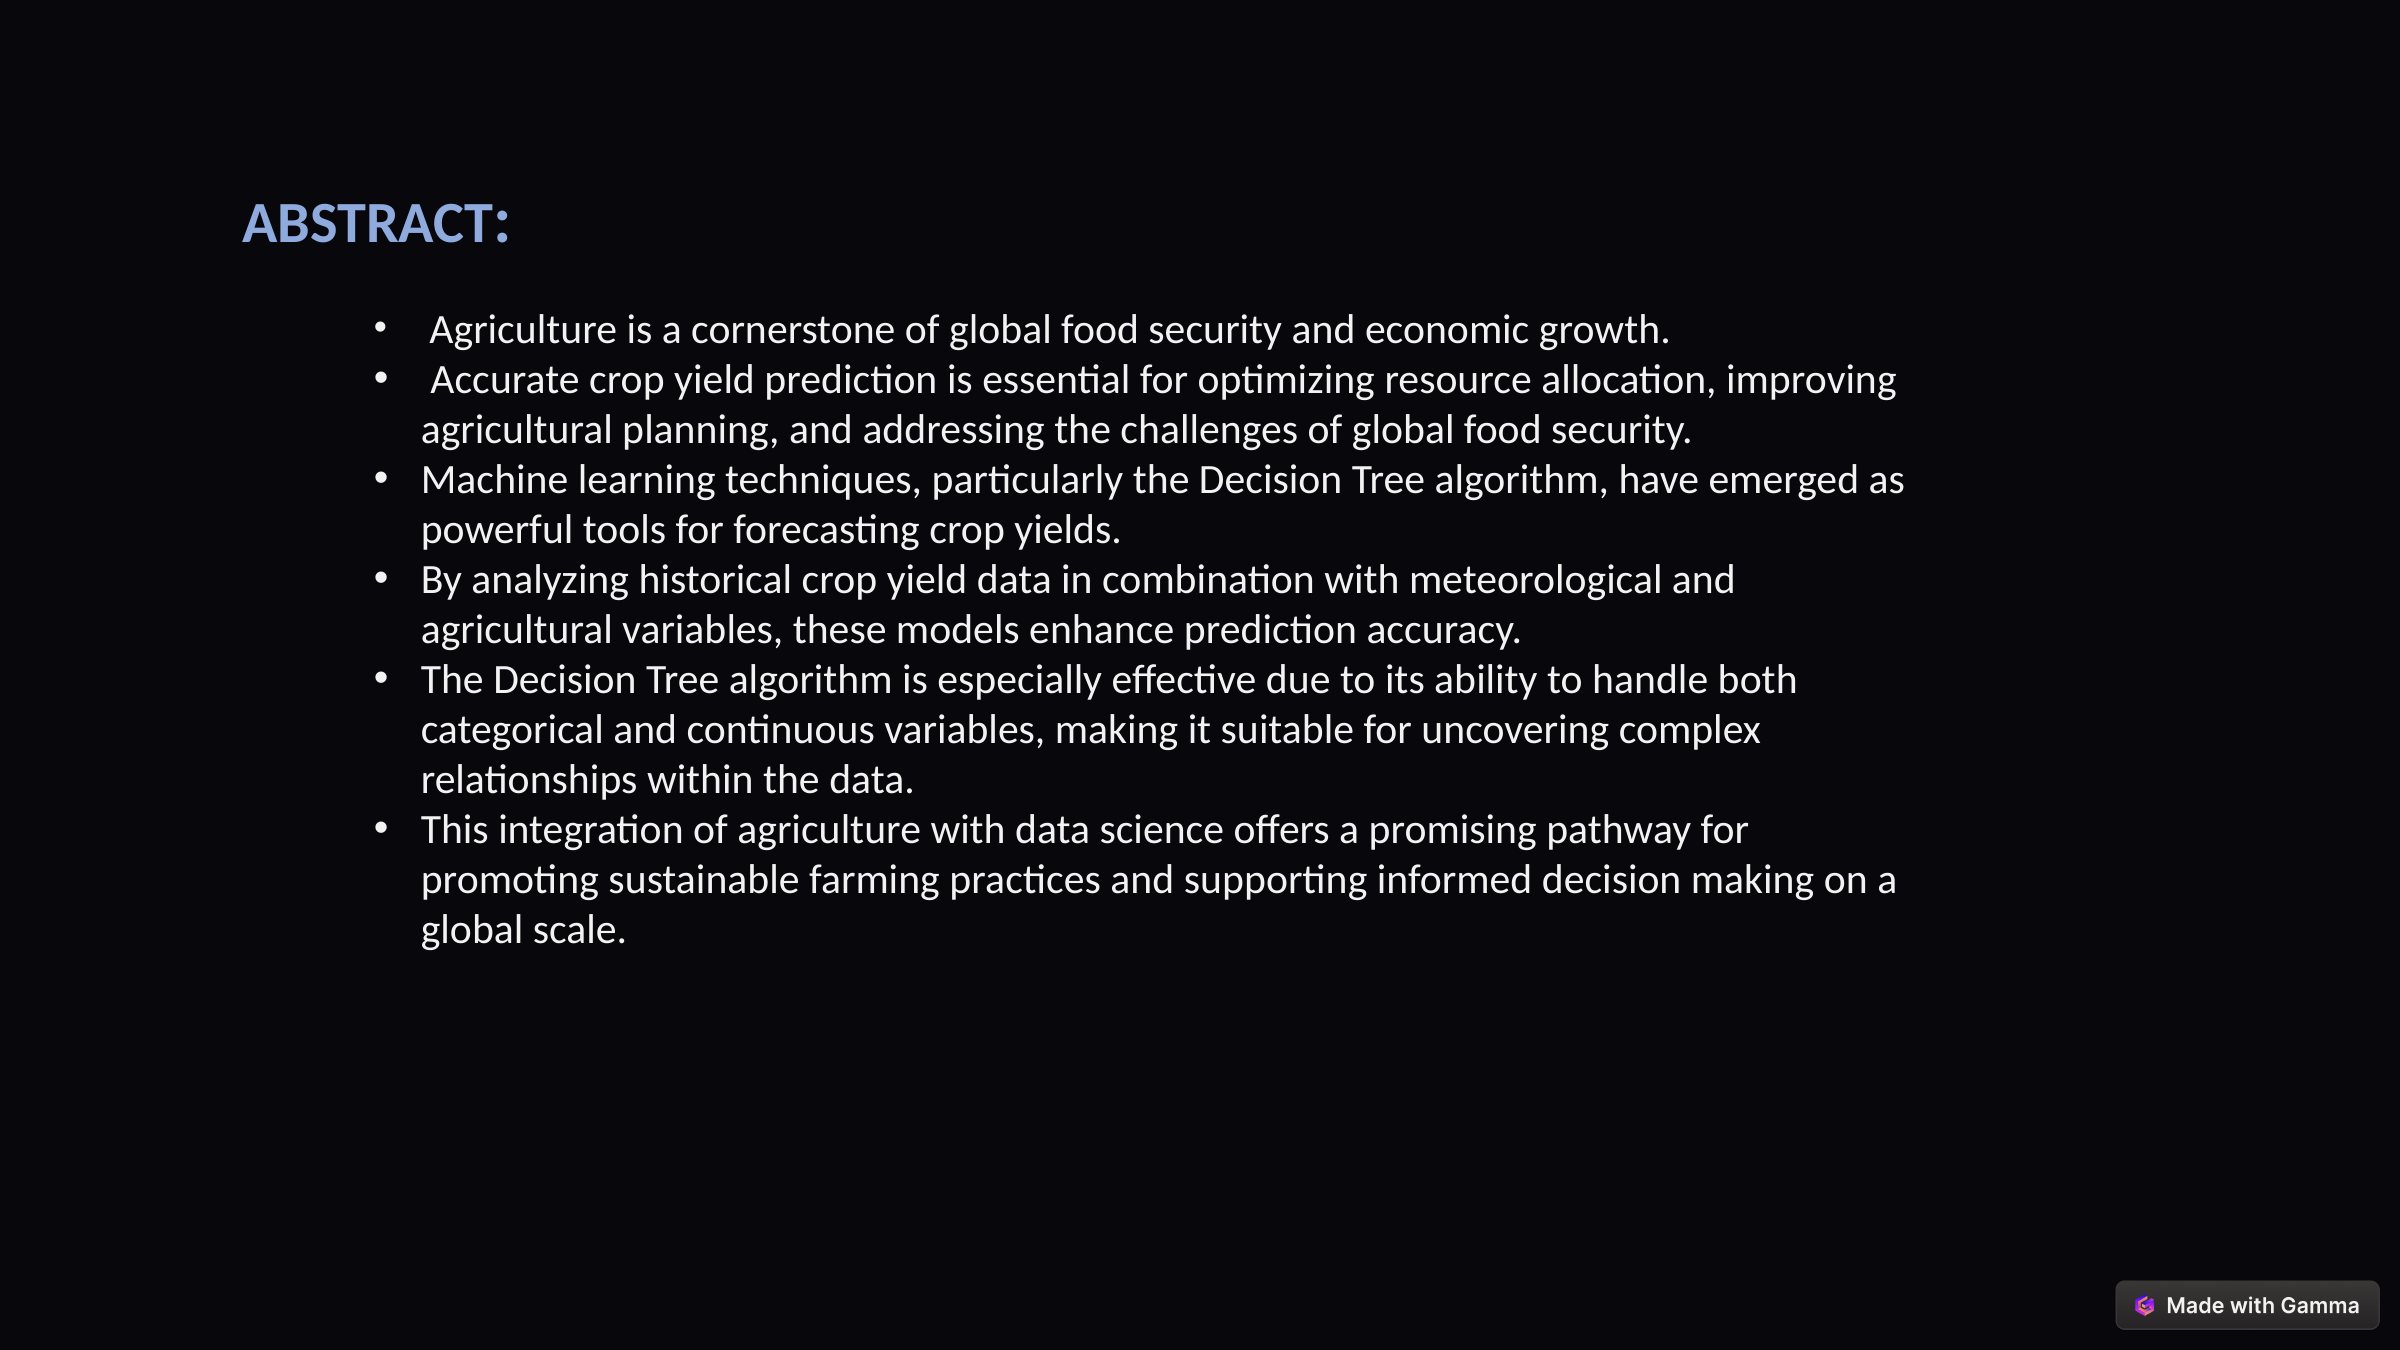

ABSTRACT:
 Agriculture is a cornerstone of global food security and economic growth.
 Accurate crop yield prediction is essential for optimizing resource allocation, improving agricultural planning, and addressing the challenges of global food security.
Machine learning techniques, particularly the Decision Tree algorithm, have emerged as powerful tools for forecasting crop yields.
By analyzing historical crop yield data in combination with meteorological and agricultural variables, these models enhance prediction accuracy.
The Decision Tree algorithm is especially effective due to its ability to handle both categorical and continuous variables, making it suitable for uncovering complex relationships within the data.
This integration of agriculture with data science offers a promising pathway for promoting sustainable farming practices and supporting informed decision making on a global scale.